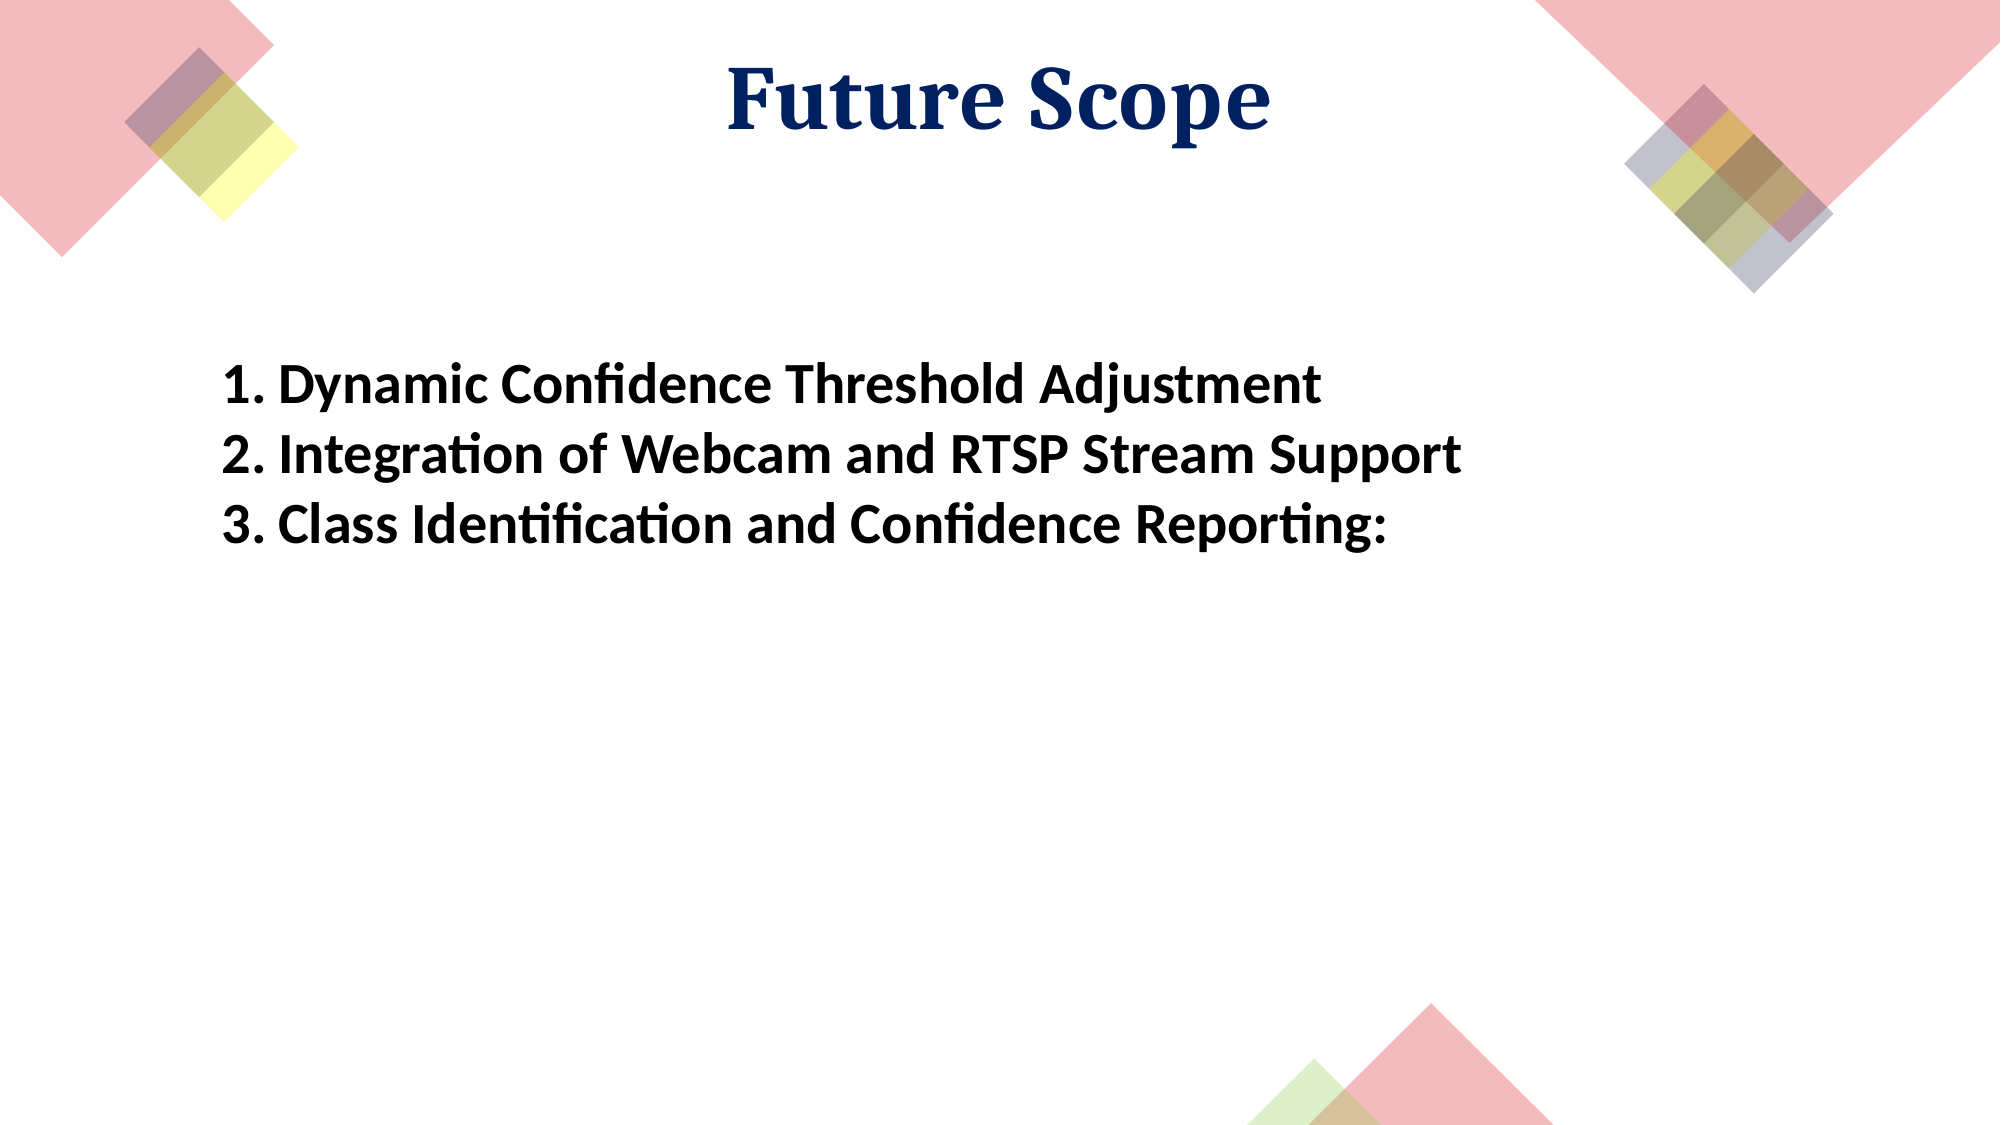

Future Scope
#

Dynamic Confidence Threshold Adjustment
Integration of Webcam and RTSP Stream Support
Class Identification and Confidence Reporting: